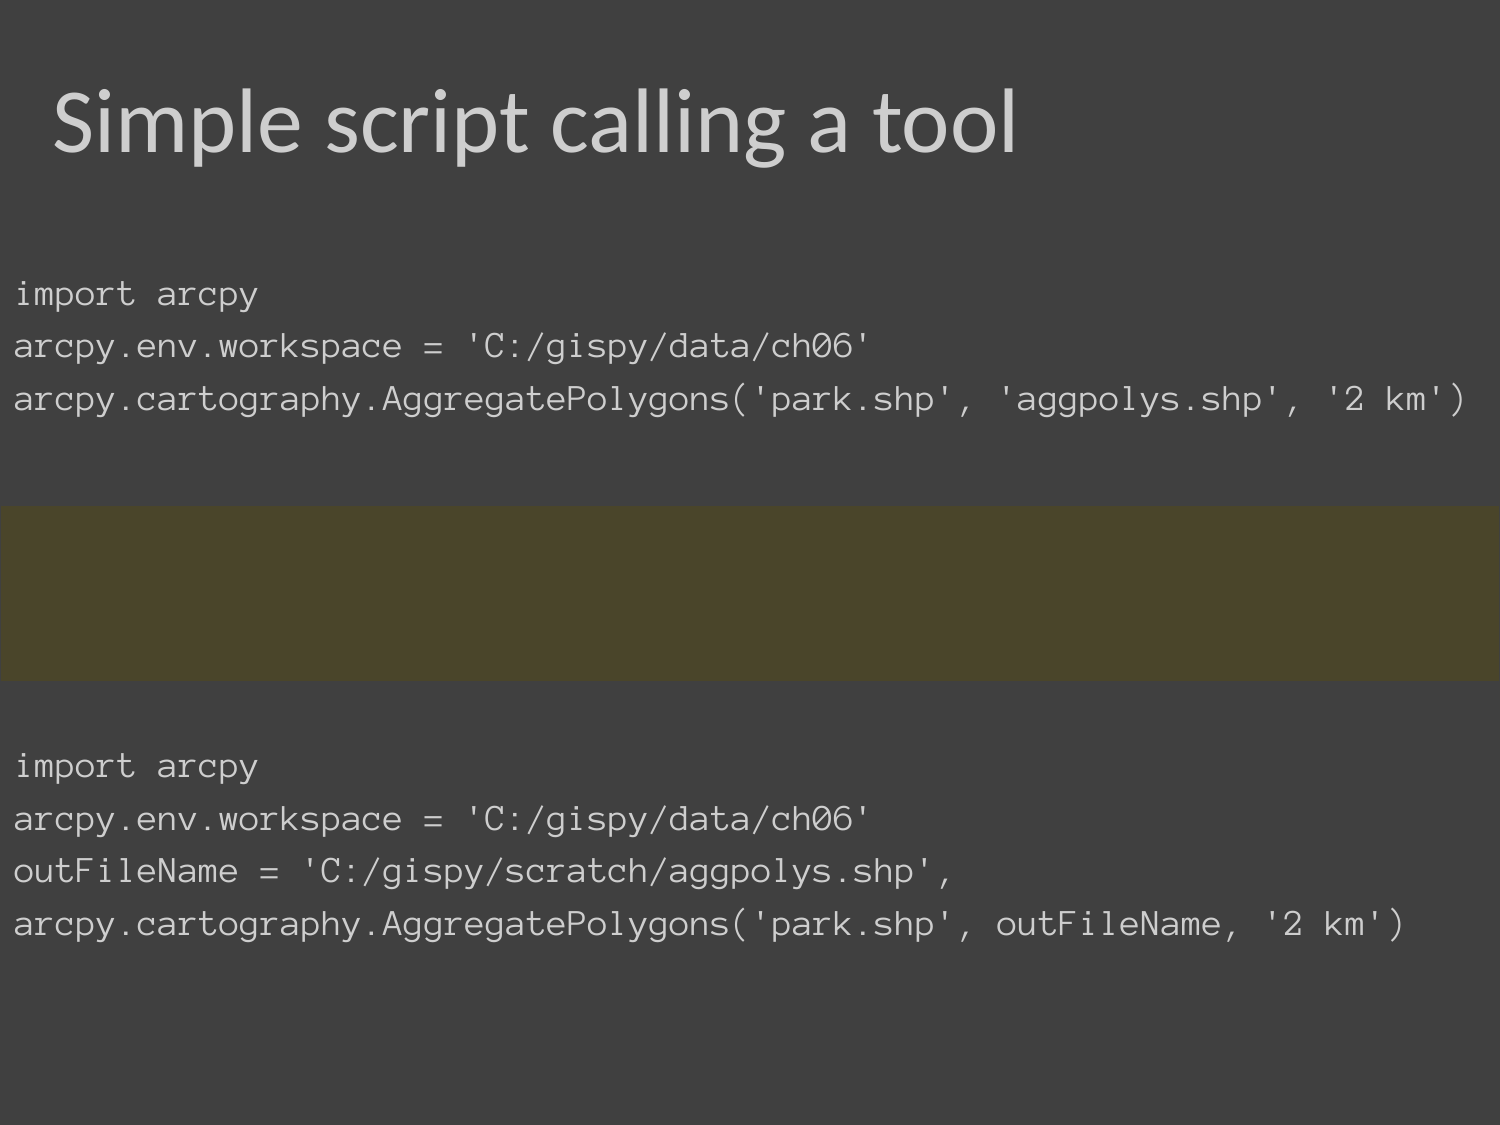

# Simple script calling a tool

import arcpy
arcpy.env.workspace = 'C:/gispy/data/ch06'
arcpy.cartography.AggregatePolygons('park.shp', 'aggpolys.shp', '2 km')

import arcpy
arcpy.env.workspace = 'C:/gispy/data/ch06'
outFileName = 'C:/gispy/scratch/aggpolys.shp',
arcpy.cartography.AggregatePolygons('park.shp', outFileName, '2 km')